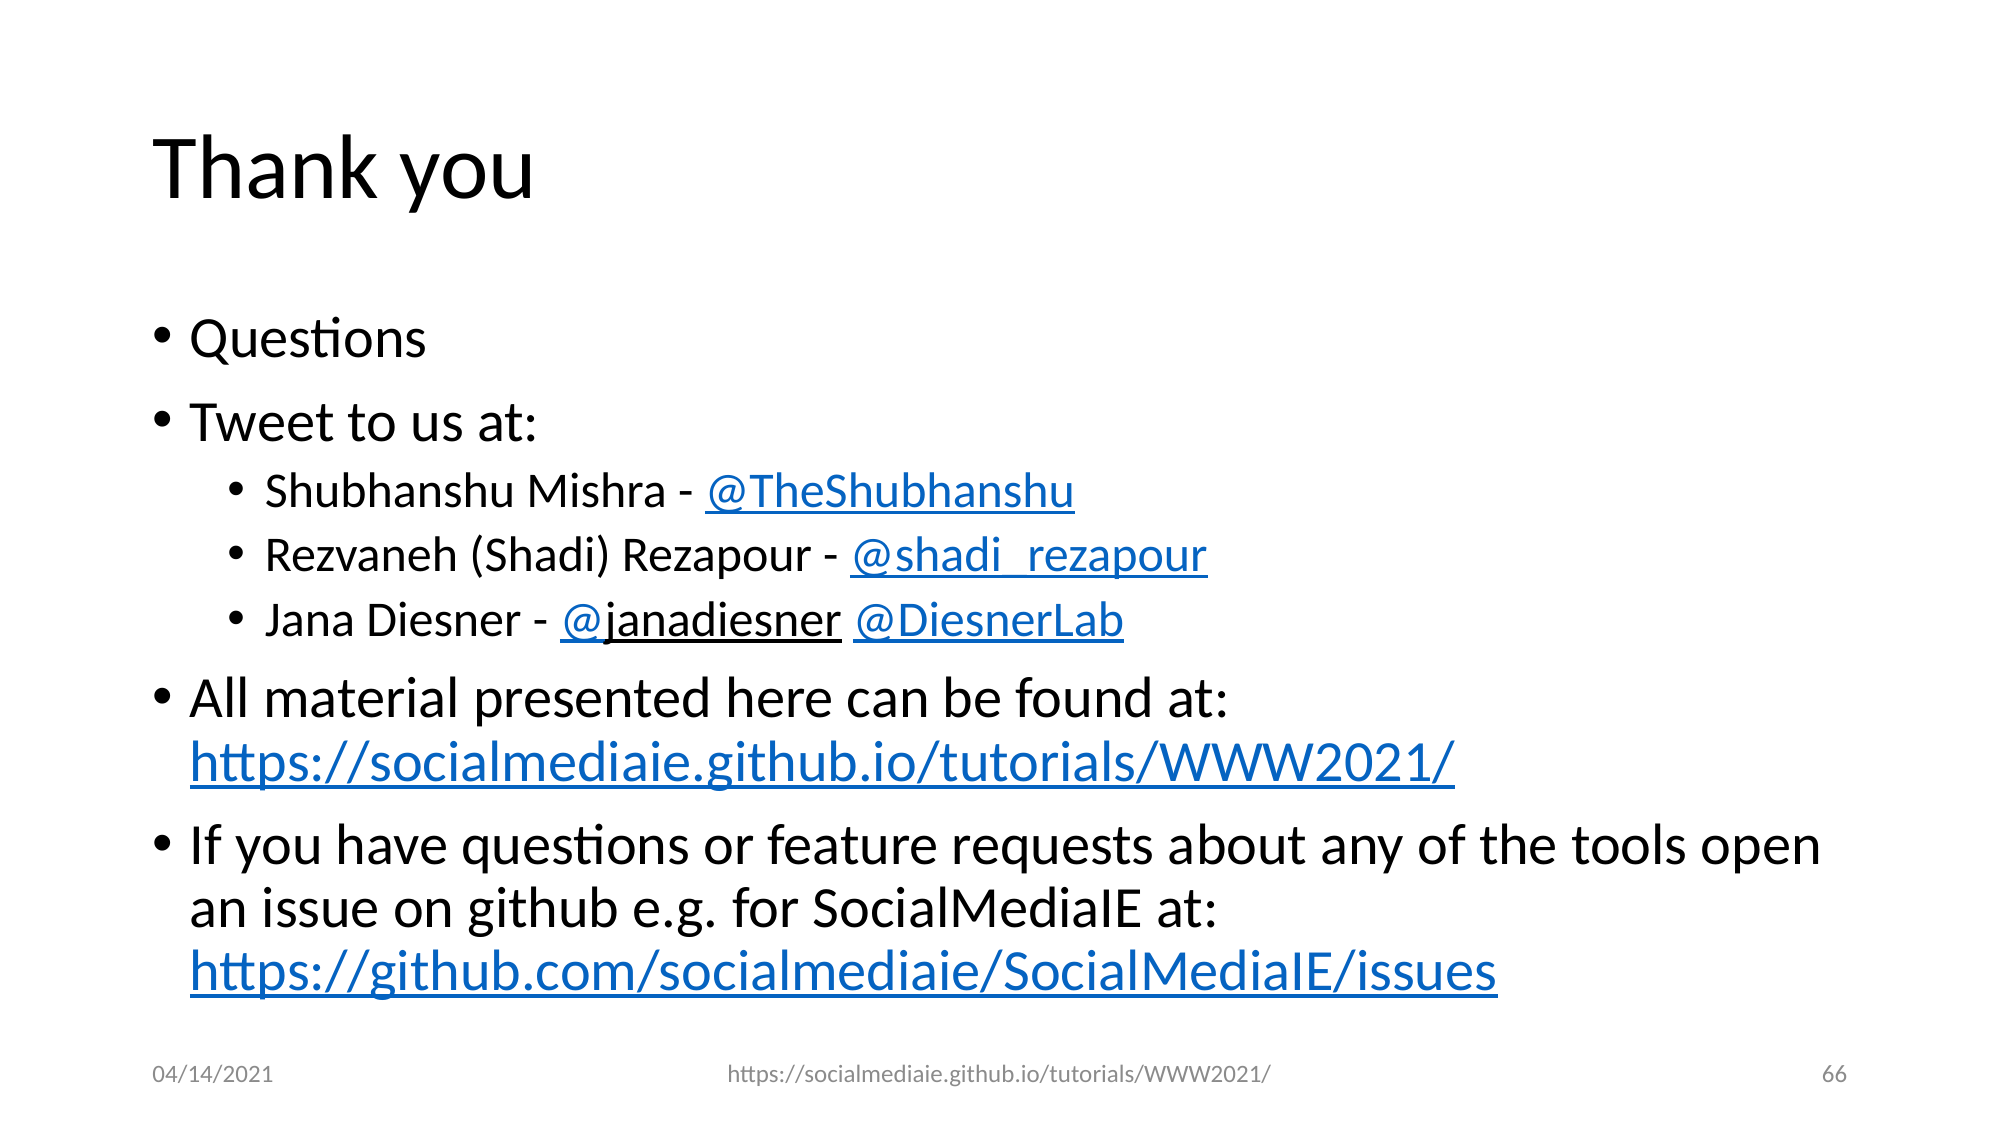

# Thank you
Questions
Tweet to us at:
Shubhanshu Mishra - @TheShubhanshu
Rezvaneh (Shadi) Rezapour - @shadi_rezapour
Jana Diesner - @janadiesner @DiesnerLab
All material presented here can be found at: https://socialmediaie.github.io/tutorials/WWW2021/
If you have questions or feature requests about any of the tools open an issue on github e.g. for SocialMediaIE at: https://github.com/socialmediaie/SocialMediaIE/issues

04/14/2021
https://socialmediaie.github.io/tutorials/WWW2021/
66